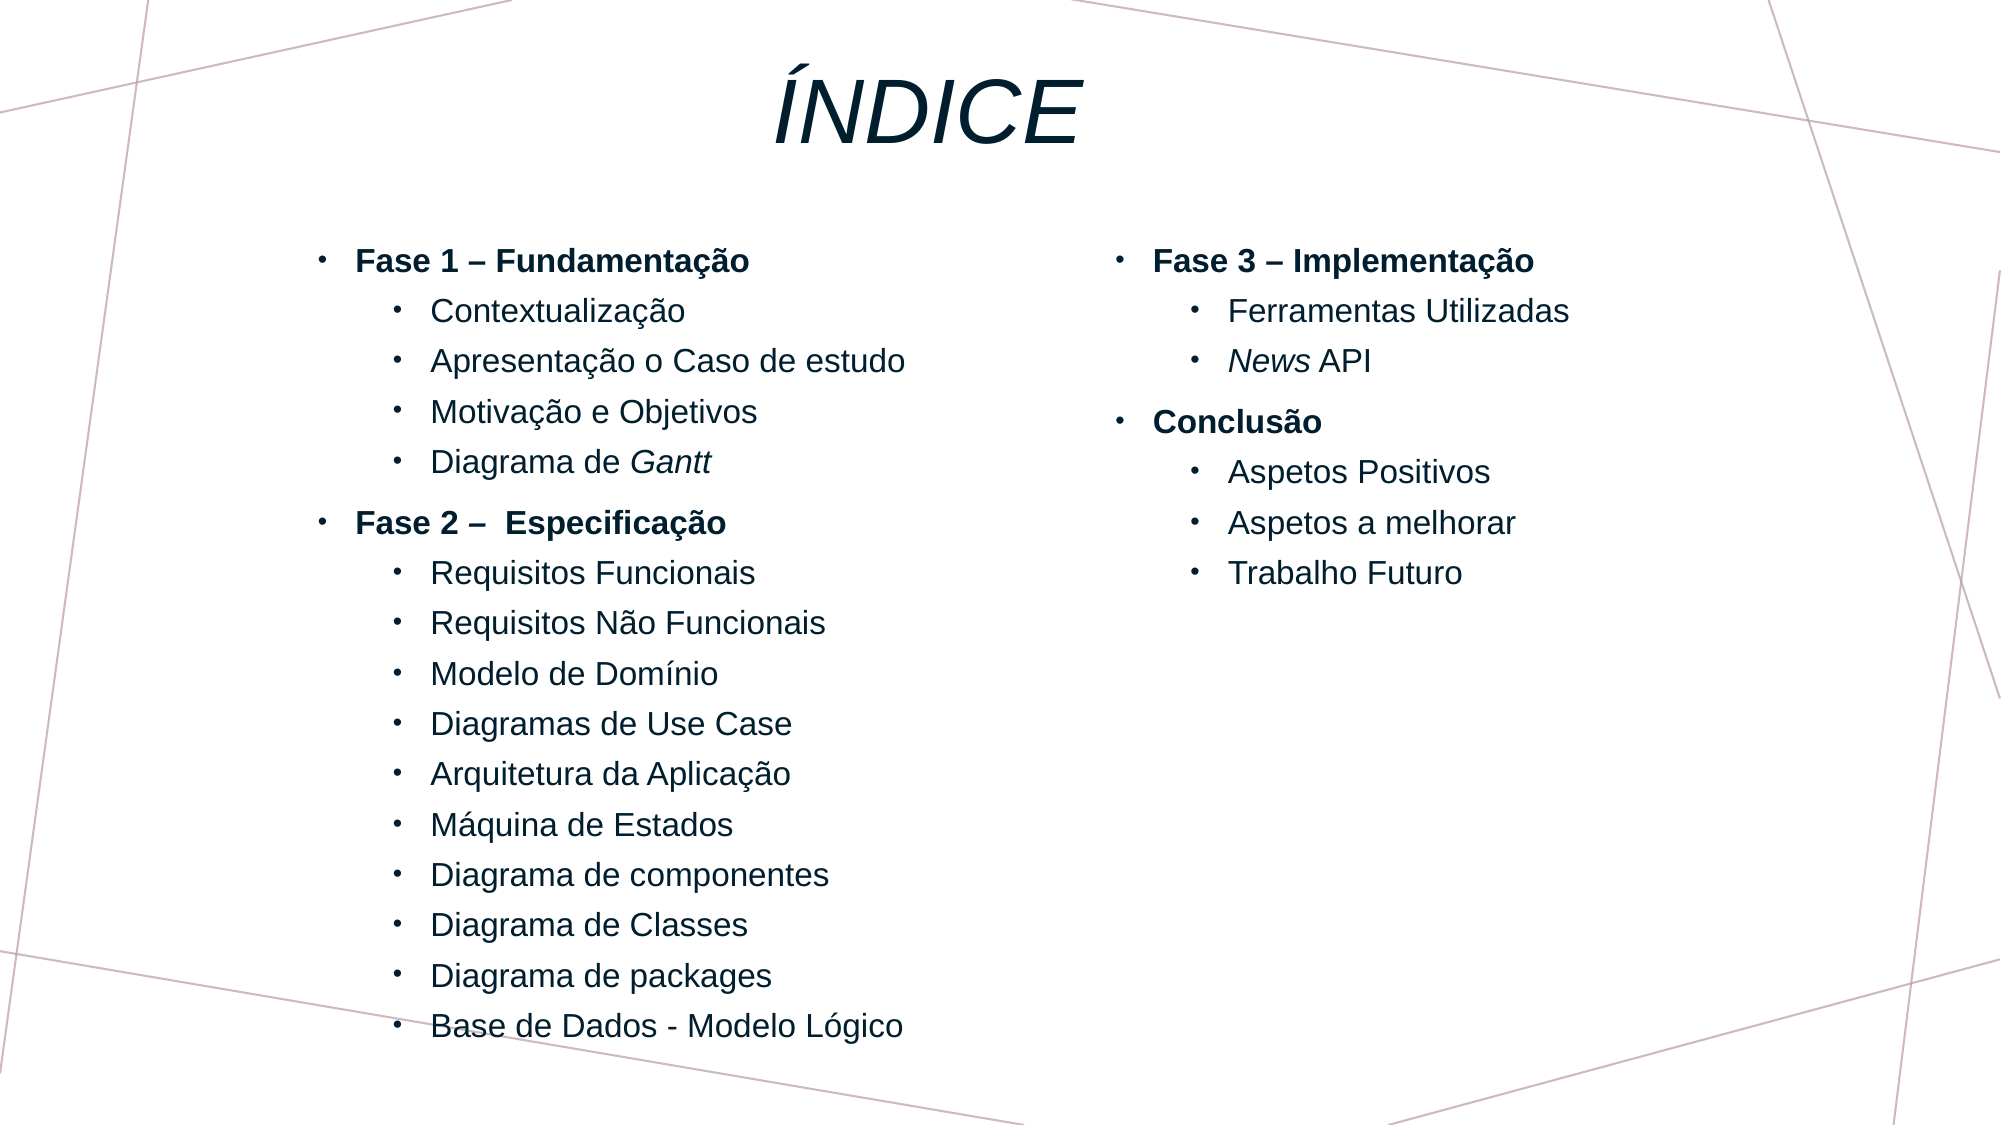

# índice
Fase 1 – Fundamentação
Contextualização
Apresentação o Caso de estudo
Motivação e Objetivos
Diagrama de Gantt
Fase 2 –  Especificação
Requisitos Funcionais
Requisitos Não Funcionais
Modelo de Domínio
Diagramas de Use Case
Arquitetura da Aplicação
Máquina de Estados
Diagrama de componentes
Diagrama de Classes
Diagrama de packages
Base de Dados - Modelo Lógico
Fase 3 – Implementação
Ferramentas Utilizadas
News API
Conclusão
Aspetos Positivos
Aspetos a melhorar
Trabalho Futuro